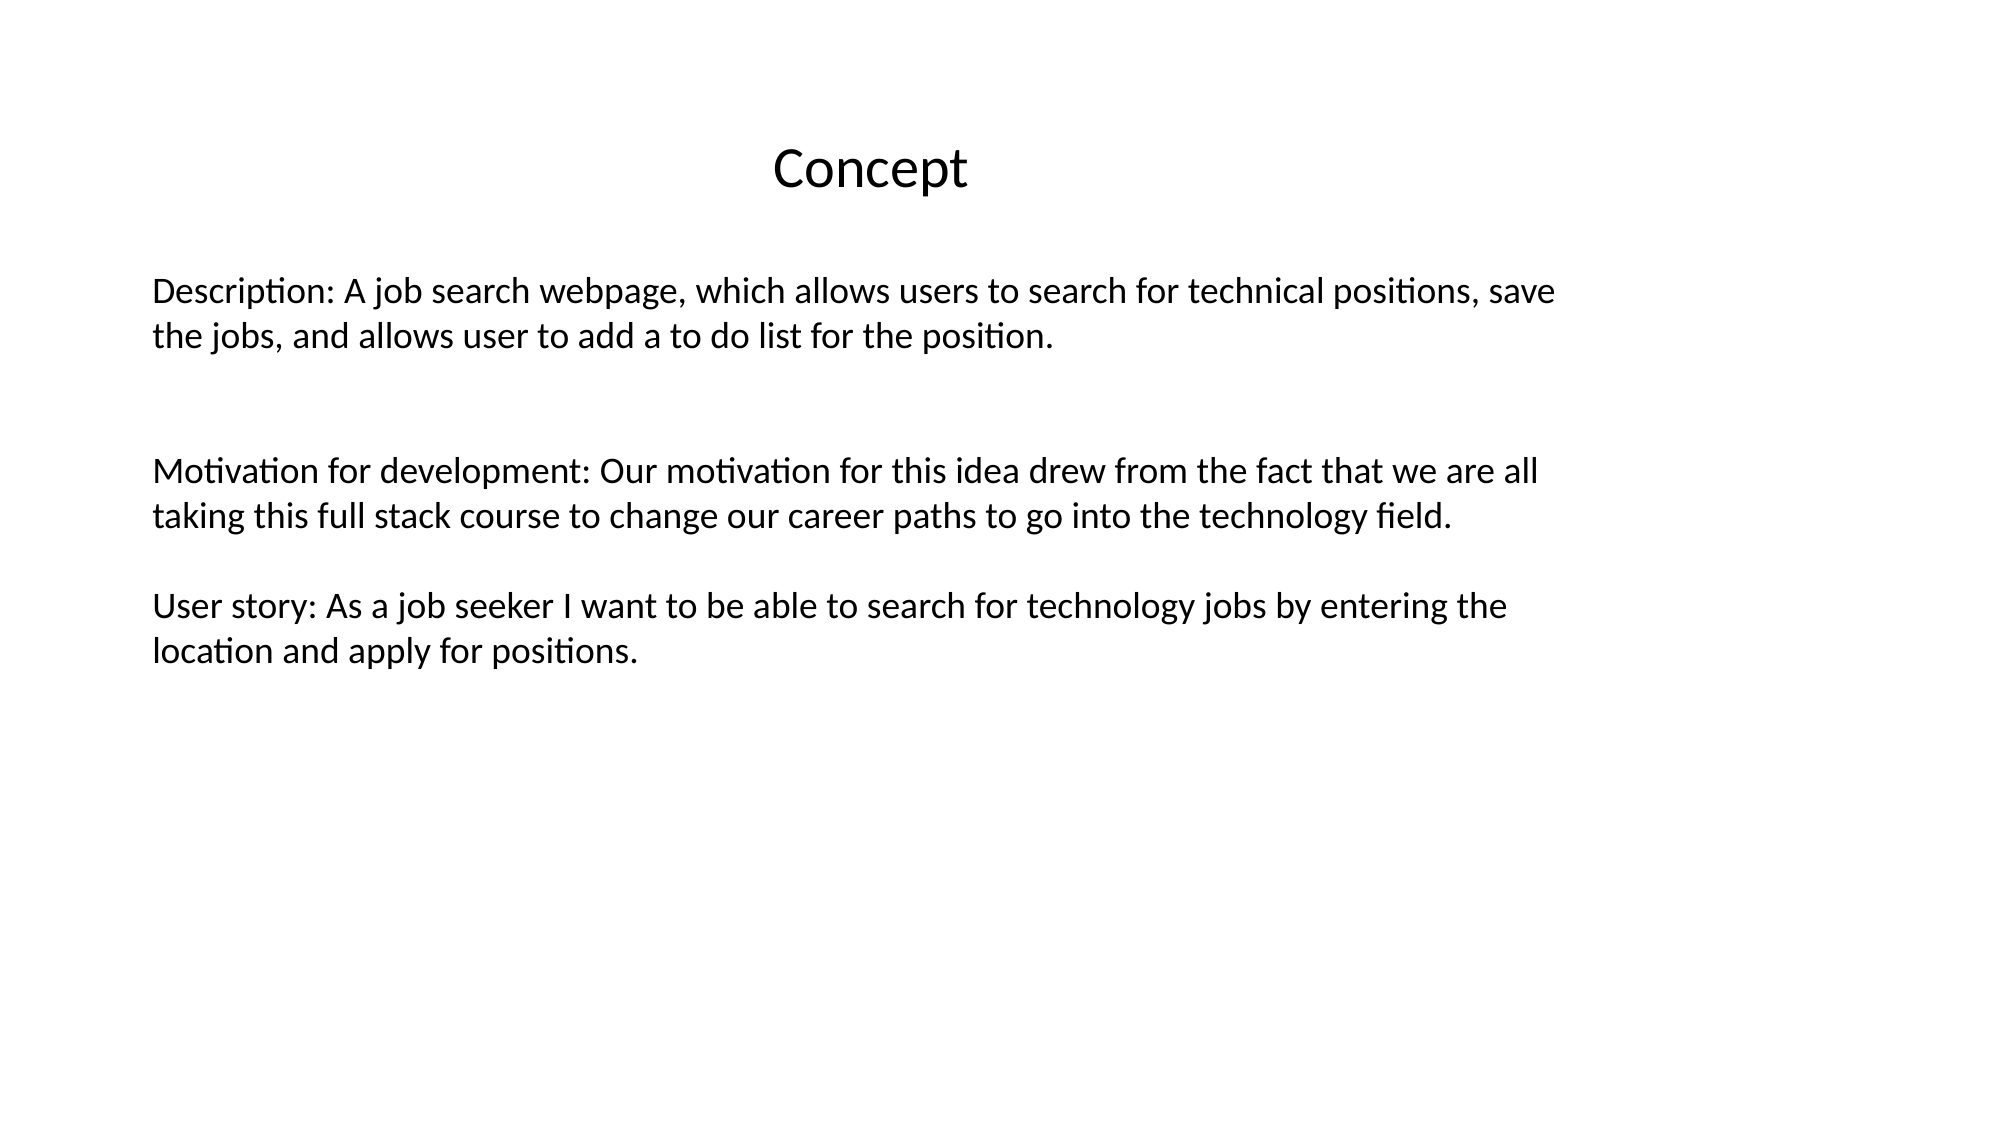

# Concept
Description: A job search webpage, which allows users to search for technical positions, save the jobs, and allows user to add a to do list for the position.

Motivation for development: Our motivation for this idea drew from the fact that we are all taking this full stack course to change our career paths to go into the technology field.

User story: As a job seeker I want to be able to search for technology jobs by entering the location and apply for positions.